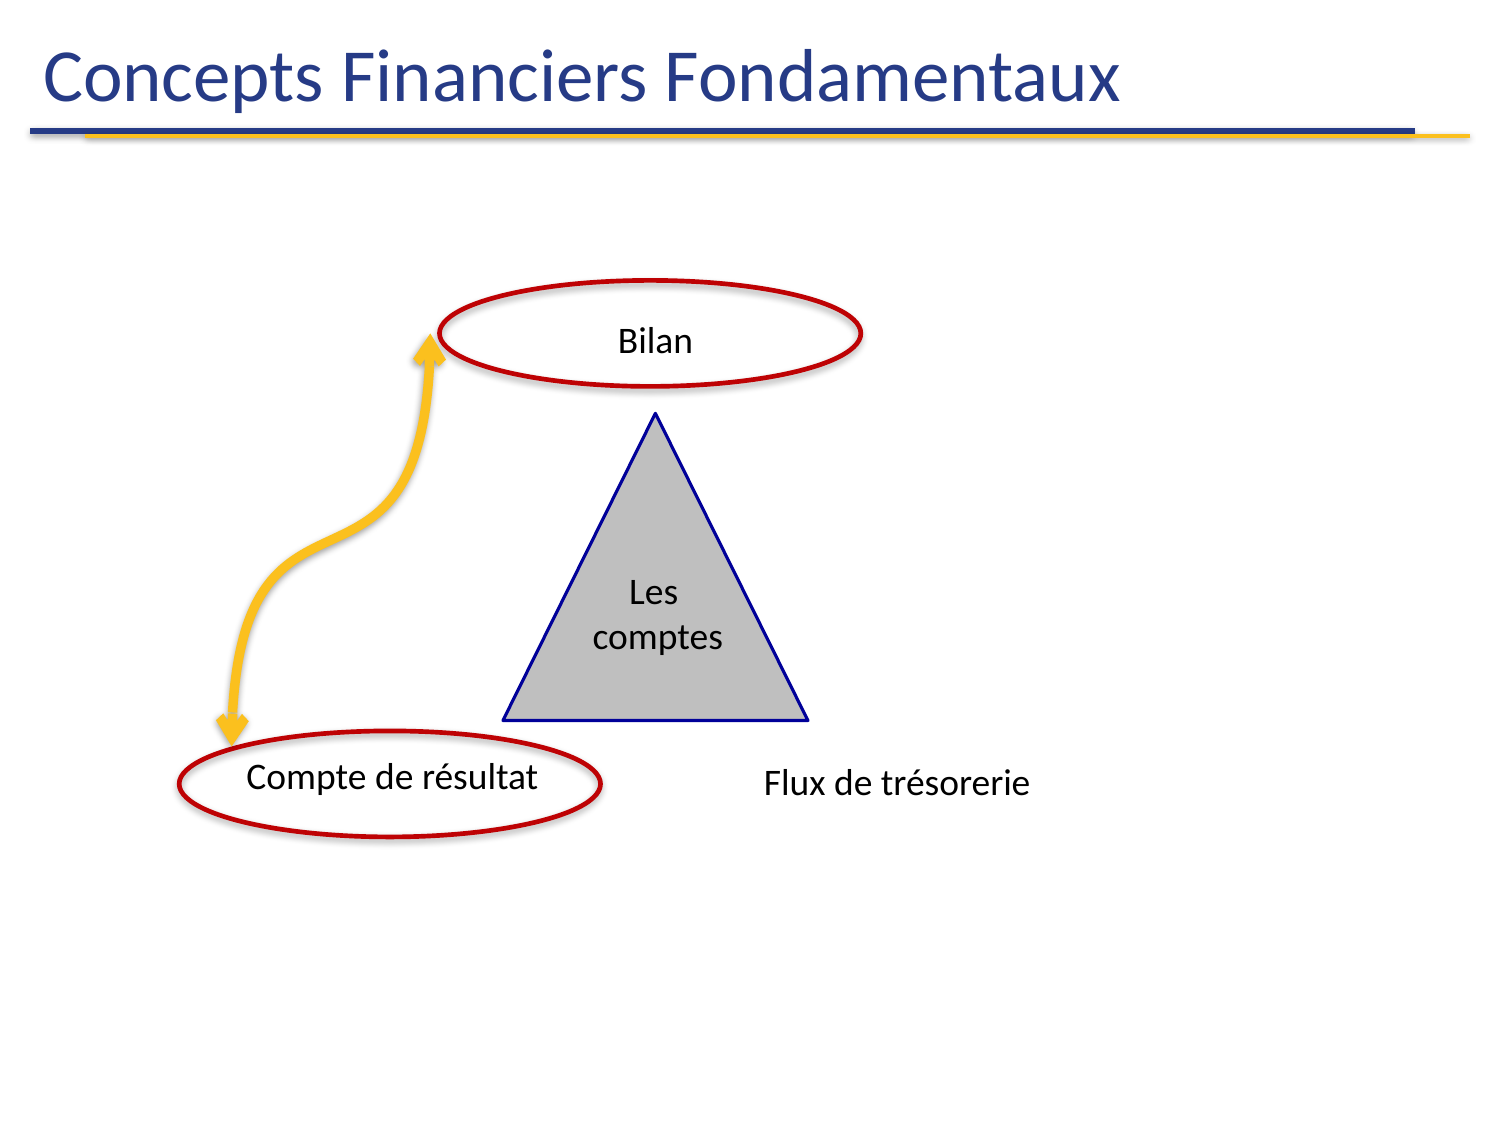

# Concepts Financiers Fondamentaux

Bilan

Compte de résultat
Flux de trésorerie
Les
comptes